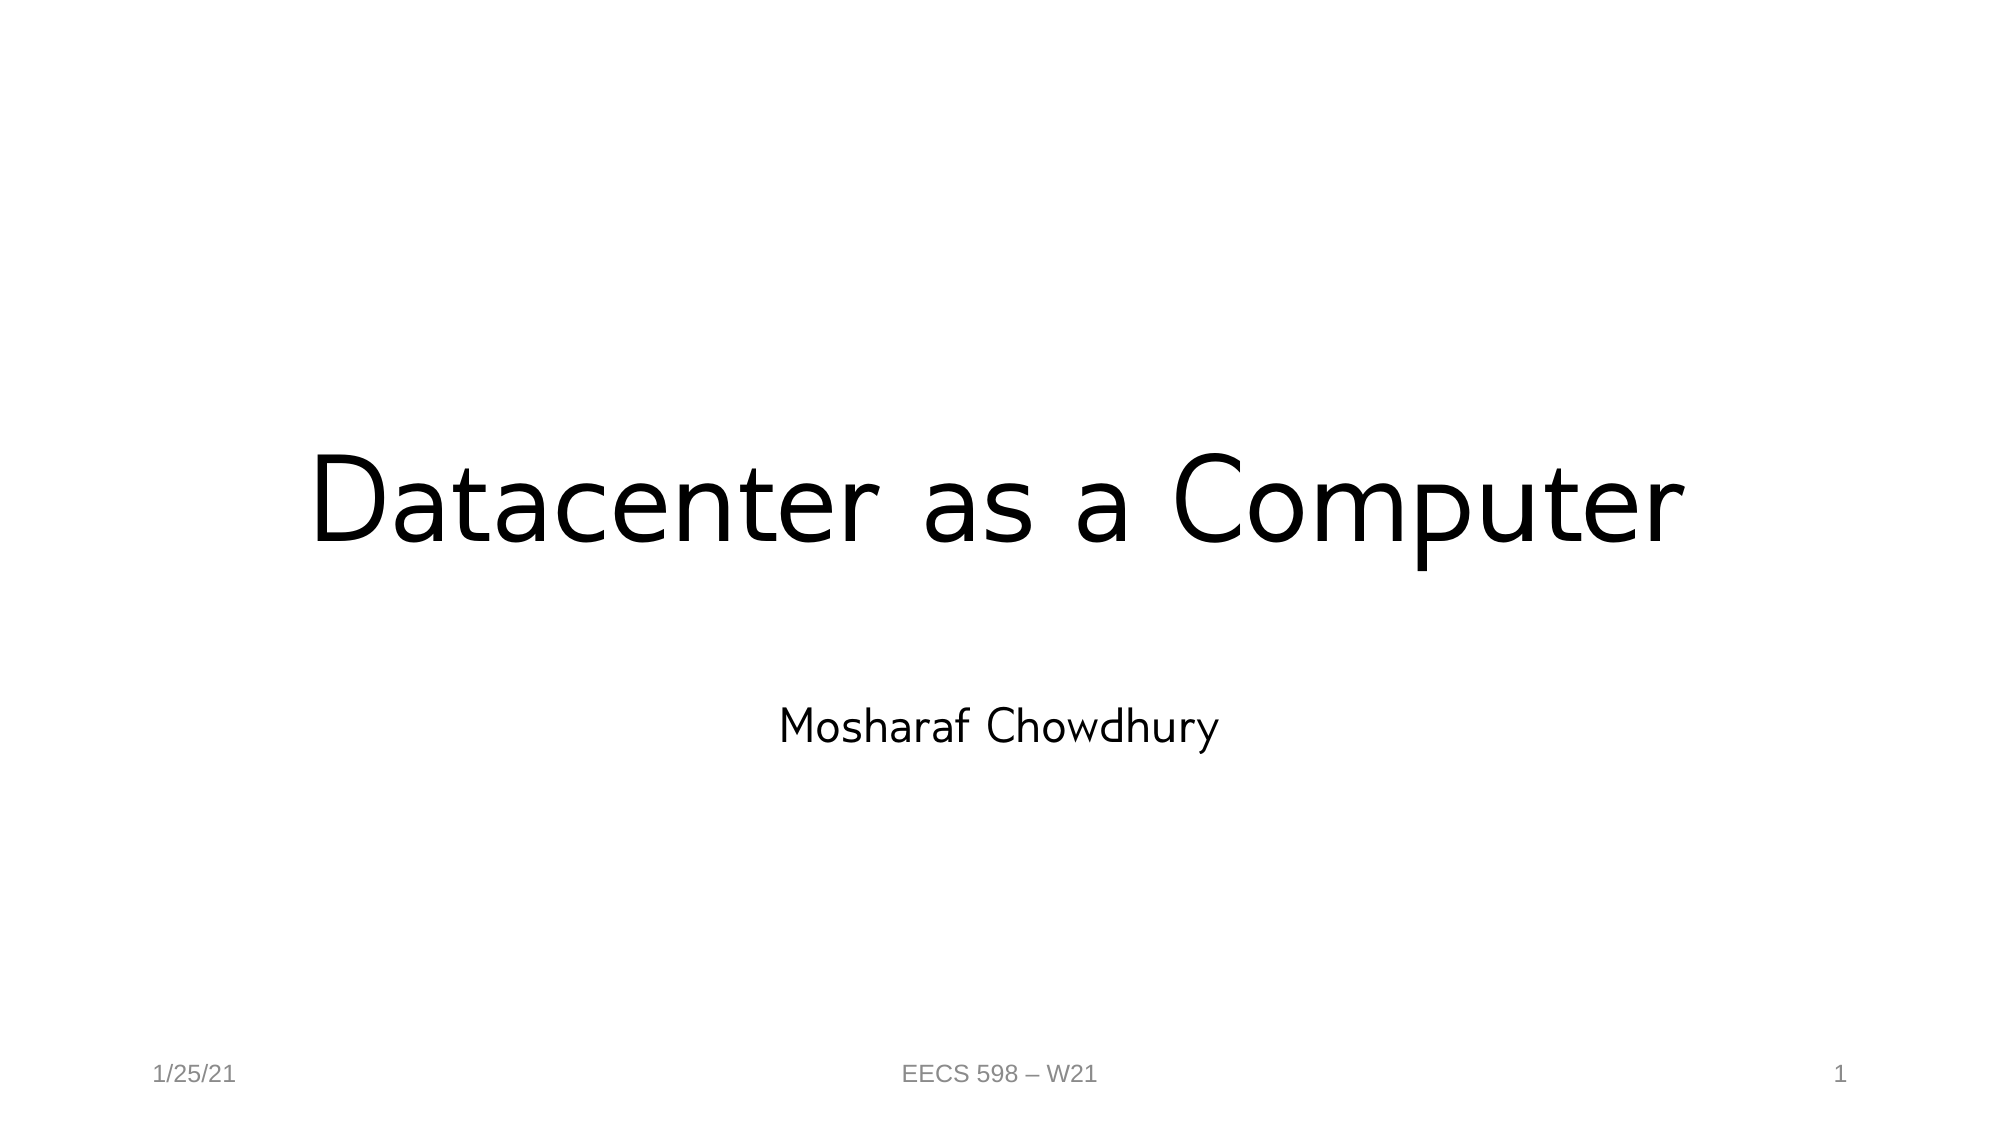

# Datacenter as a Computer
Mosharaf Chowdhury
1/25/21
EECS 598 – W21
1